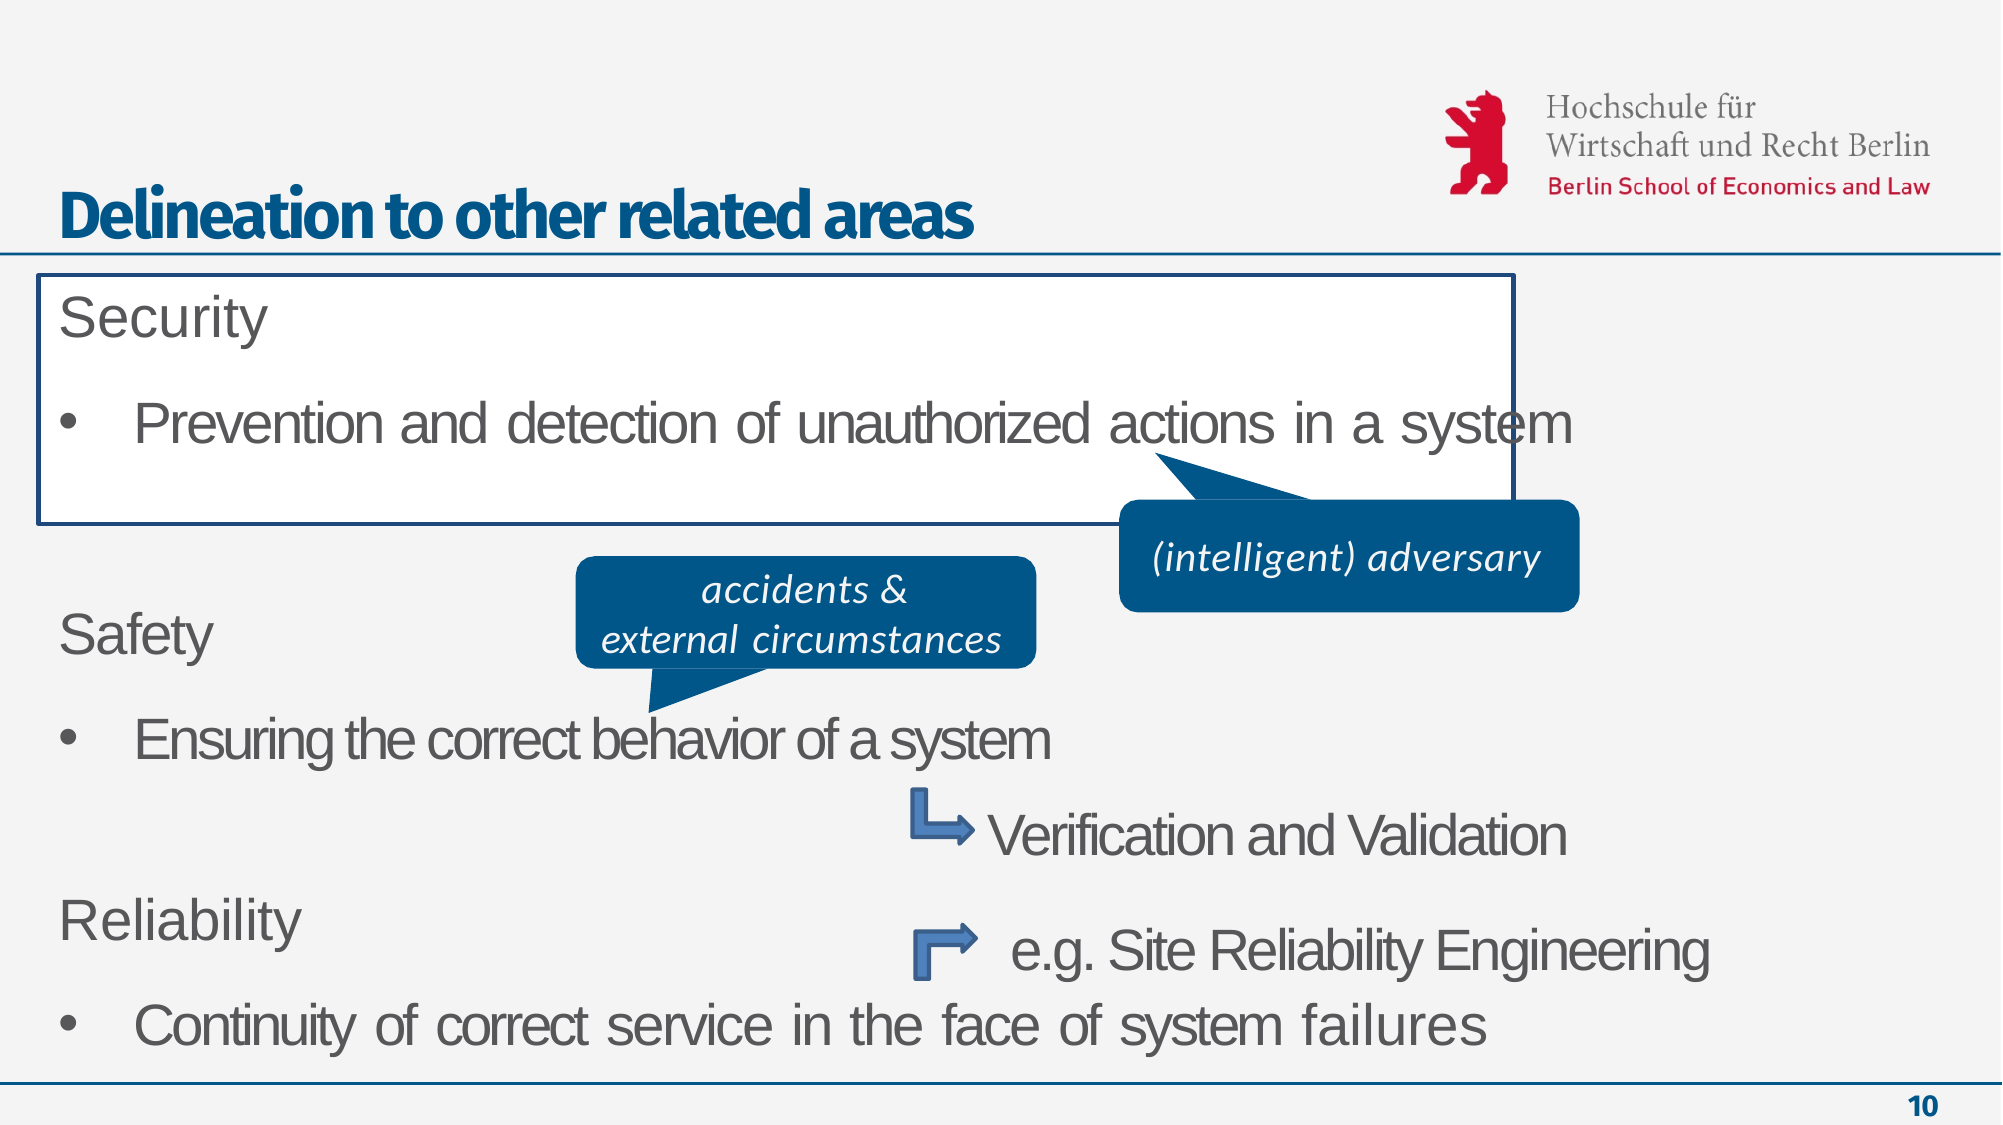

# Delineation to other related areas
Security
Prevention and detection of unauthorized actions in a system

(intelligent) adversary

accidents & external circumstances
Safety
Ensuring the correct behavior of a system

Reliability
Continuity of correct service in the face of system failures

Verification and Validation
e.g. Site Reliability Engineering

10